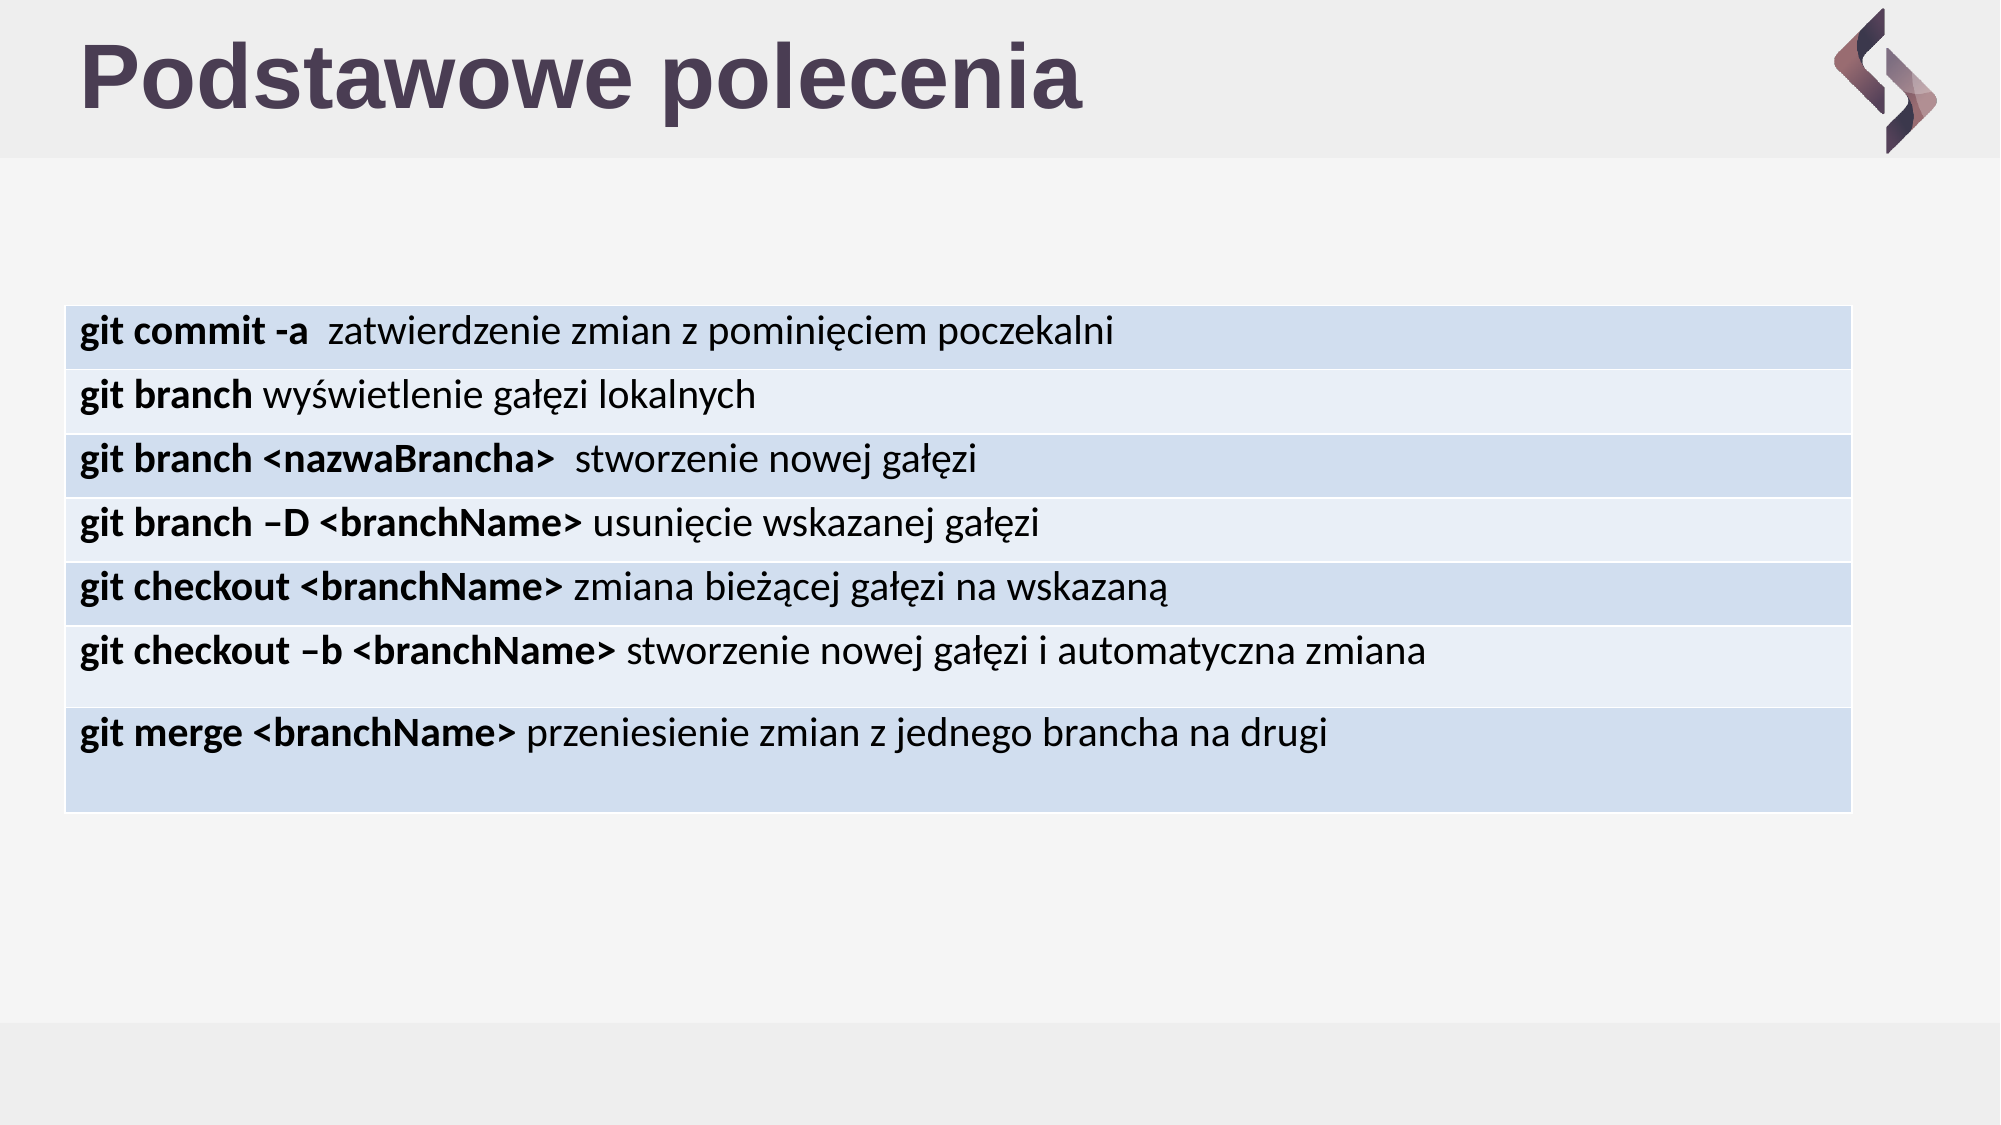

# Podstawowe polecenia
| git commit -a zatwierdzenie zmian z pominięciem poczekalni |
| --- |
| git branch wyświetlenie gałęzi lokalnych |
| git branch <nazwaBrancha> stworzenie nowej gałęzi |
| git branch –D <branchName> usunięcie wskazanej gałęzi |
| git checkout <branchName> zmiana bieżącej gałęzi na wskazaną |
| git checkout –b <branchName> stworzenie nowej gałęzi i automatyczna zmiana |
| git merge <branchName> przeniesienie zmian z jednego brancha na drugi |